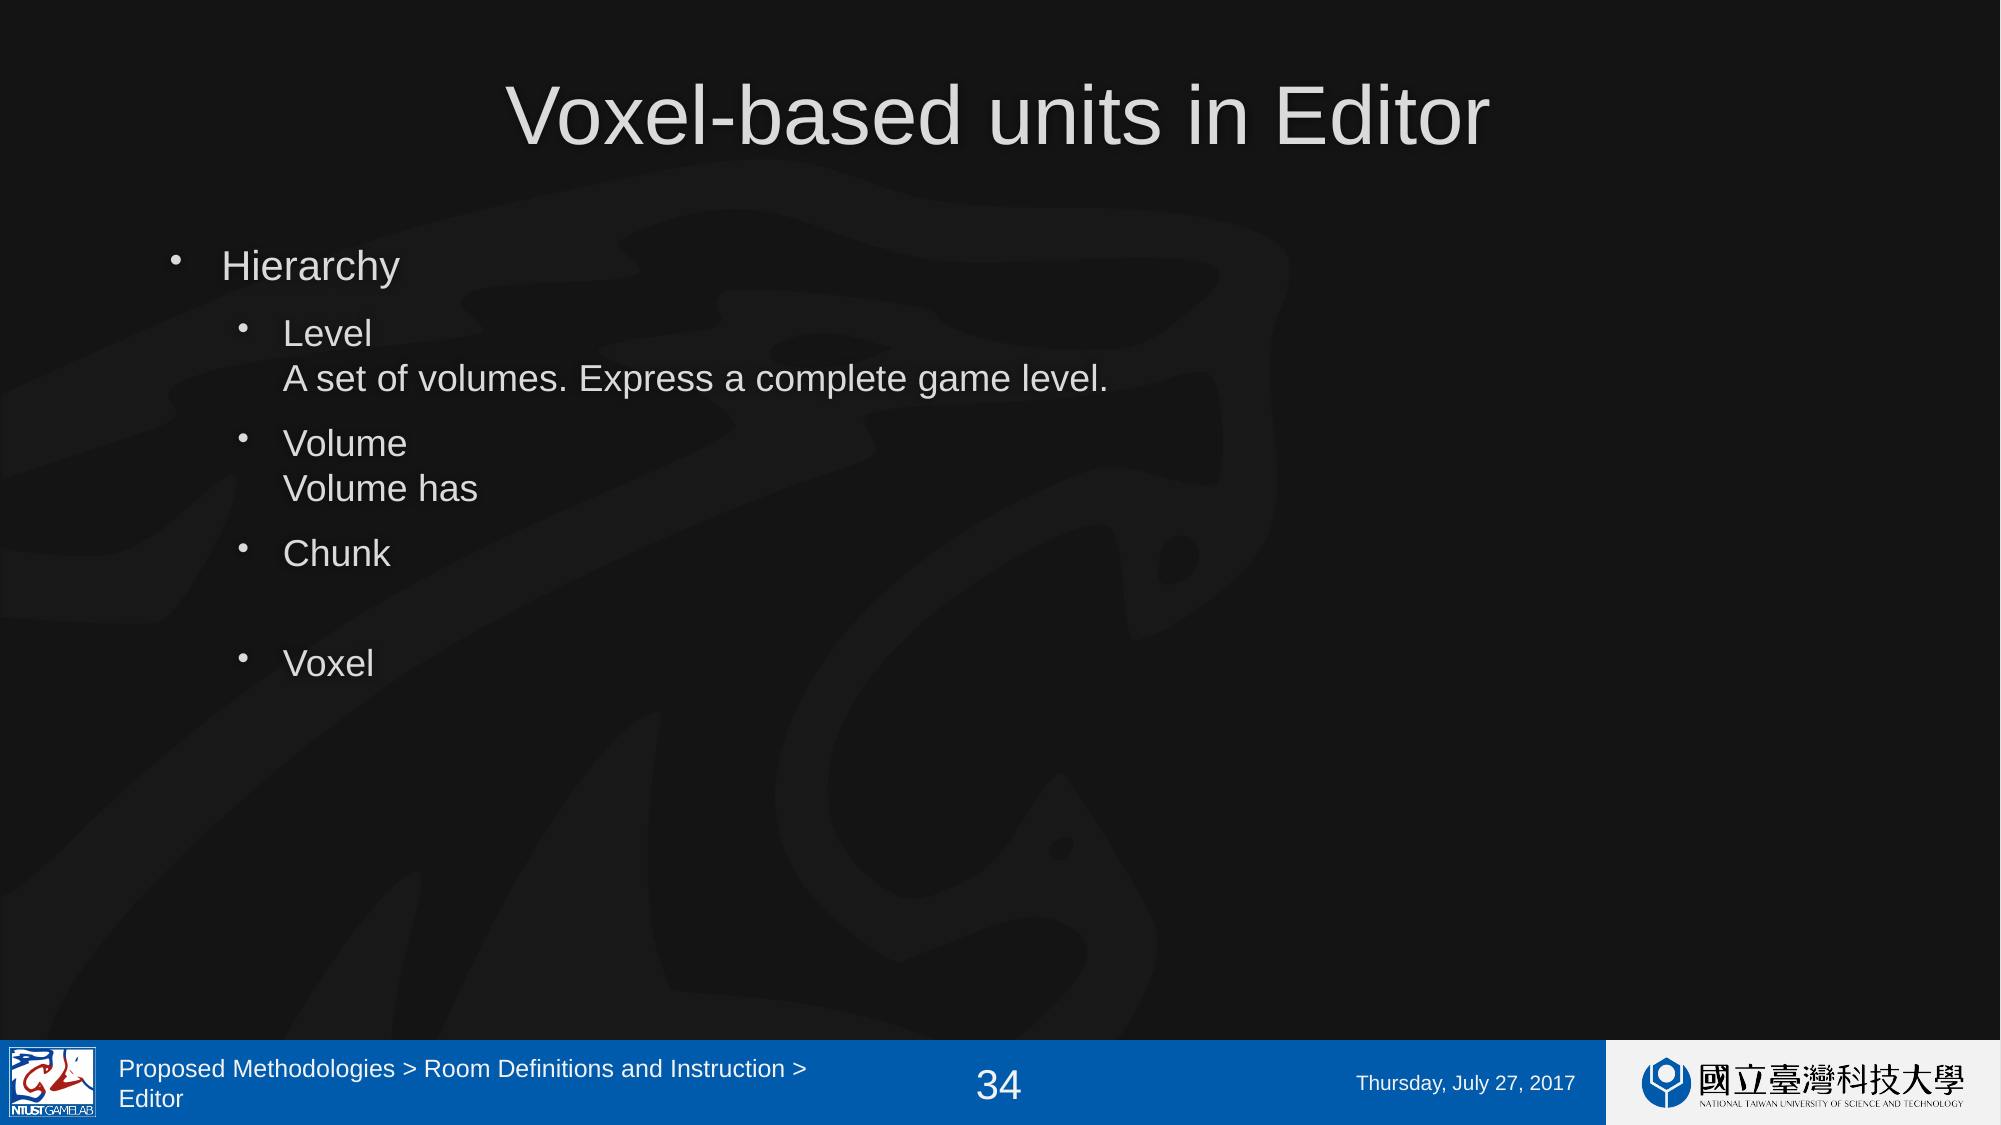

# Voxel-based units in Editor
Hierarchy
Level
A set of volumes. Express a complete game level.
Volume
Volume has
Chunk
Voxel
Proposed Methodologies > Room Definitions and Instruction >
Editor
Thursday, July 27, 2017
34